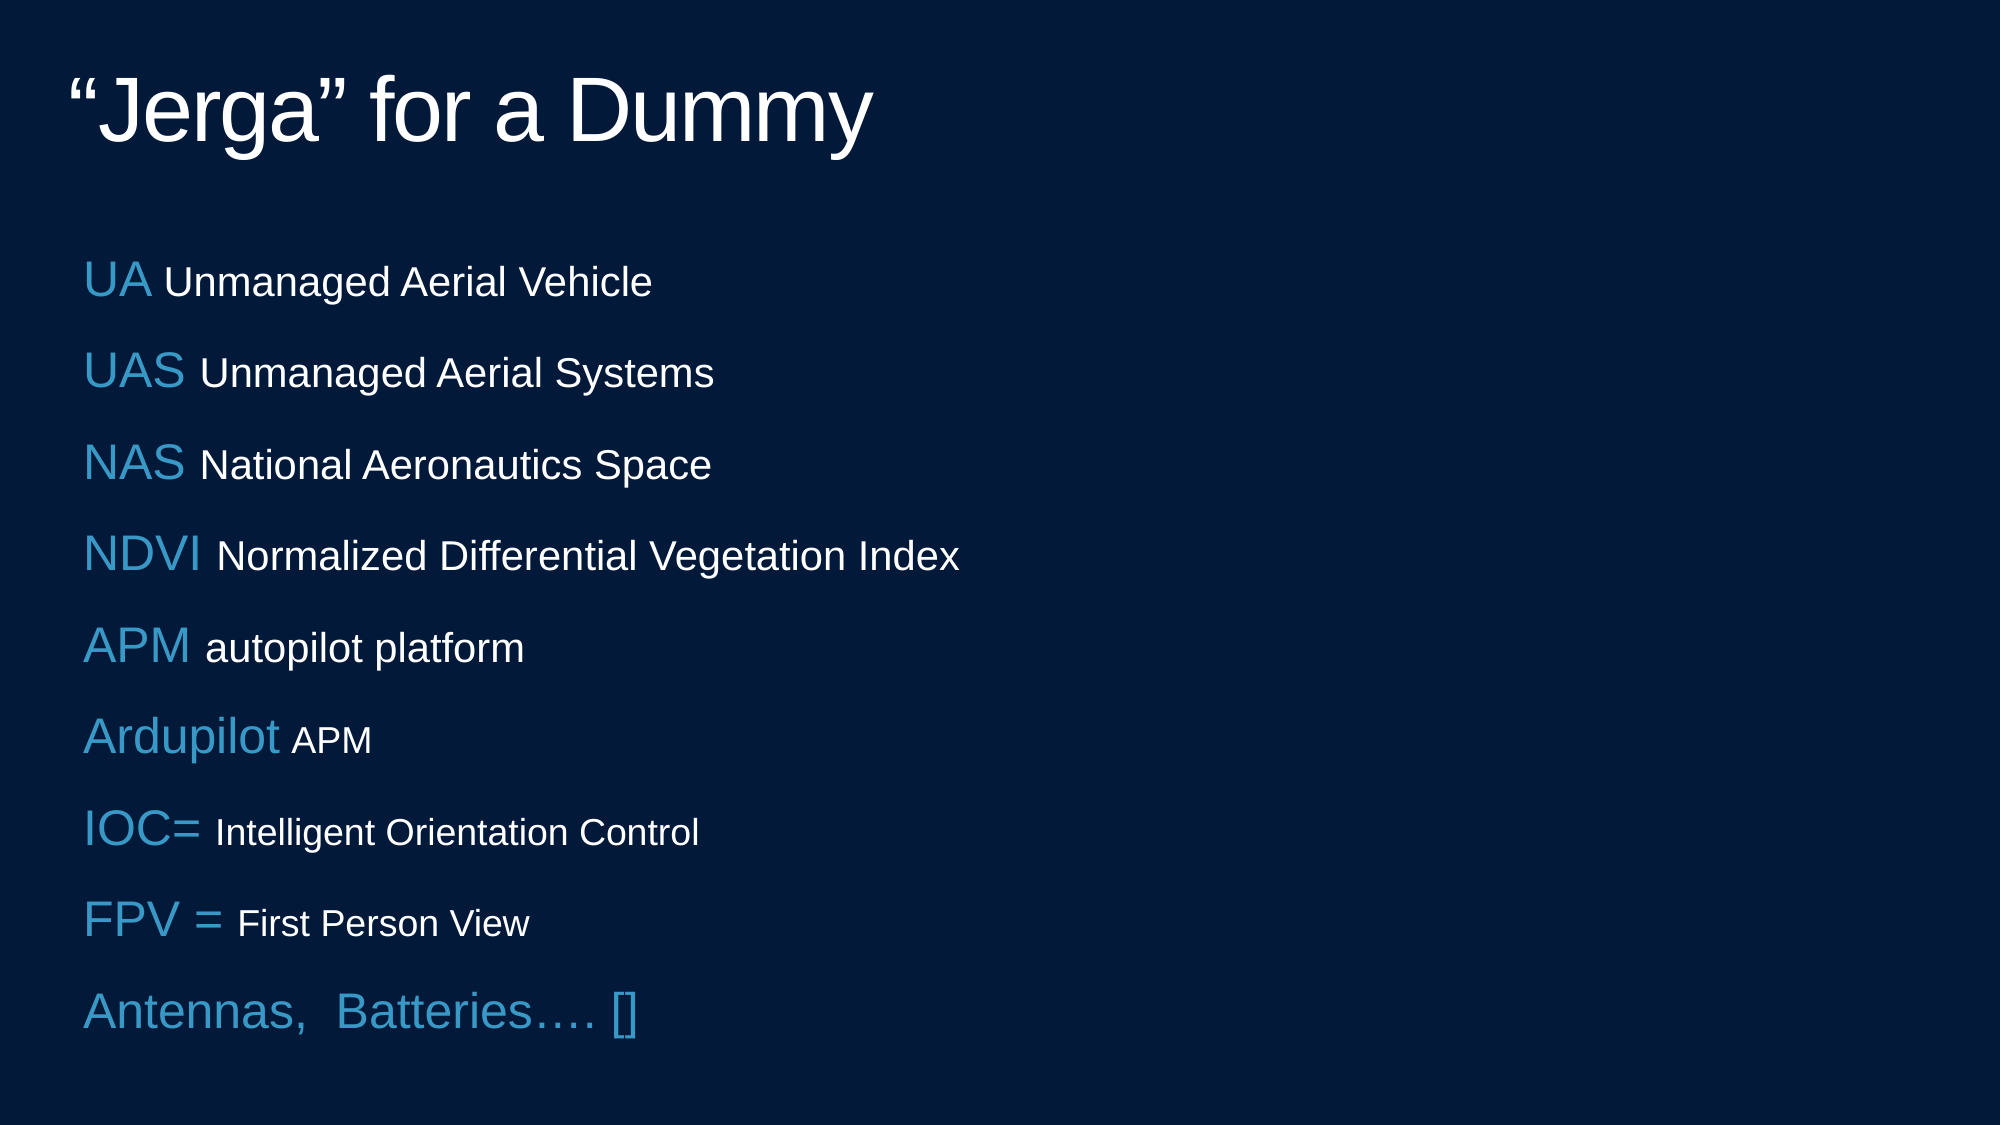

# “Jerga” for a Dummy
UA Unmanaged Aerial Vehicle
UAS Unmanaged Aerial Systems
NAS National Aeronautics Space
NDVI Normalized Differential Vegetation Index
APM autopilot platform
Ardupilot APM
IOC= Intelligent Orientation Control
FPV = First Person View
Antennas,  Batteries…. []